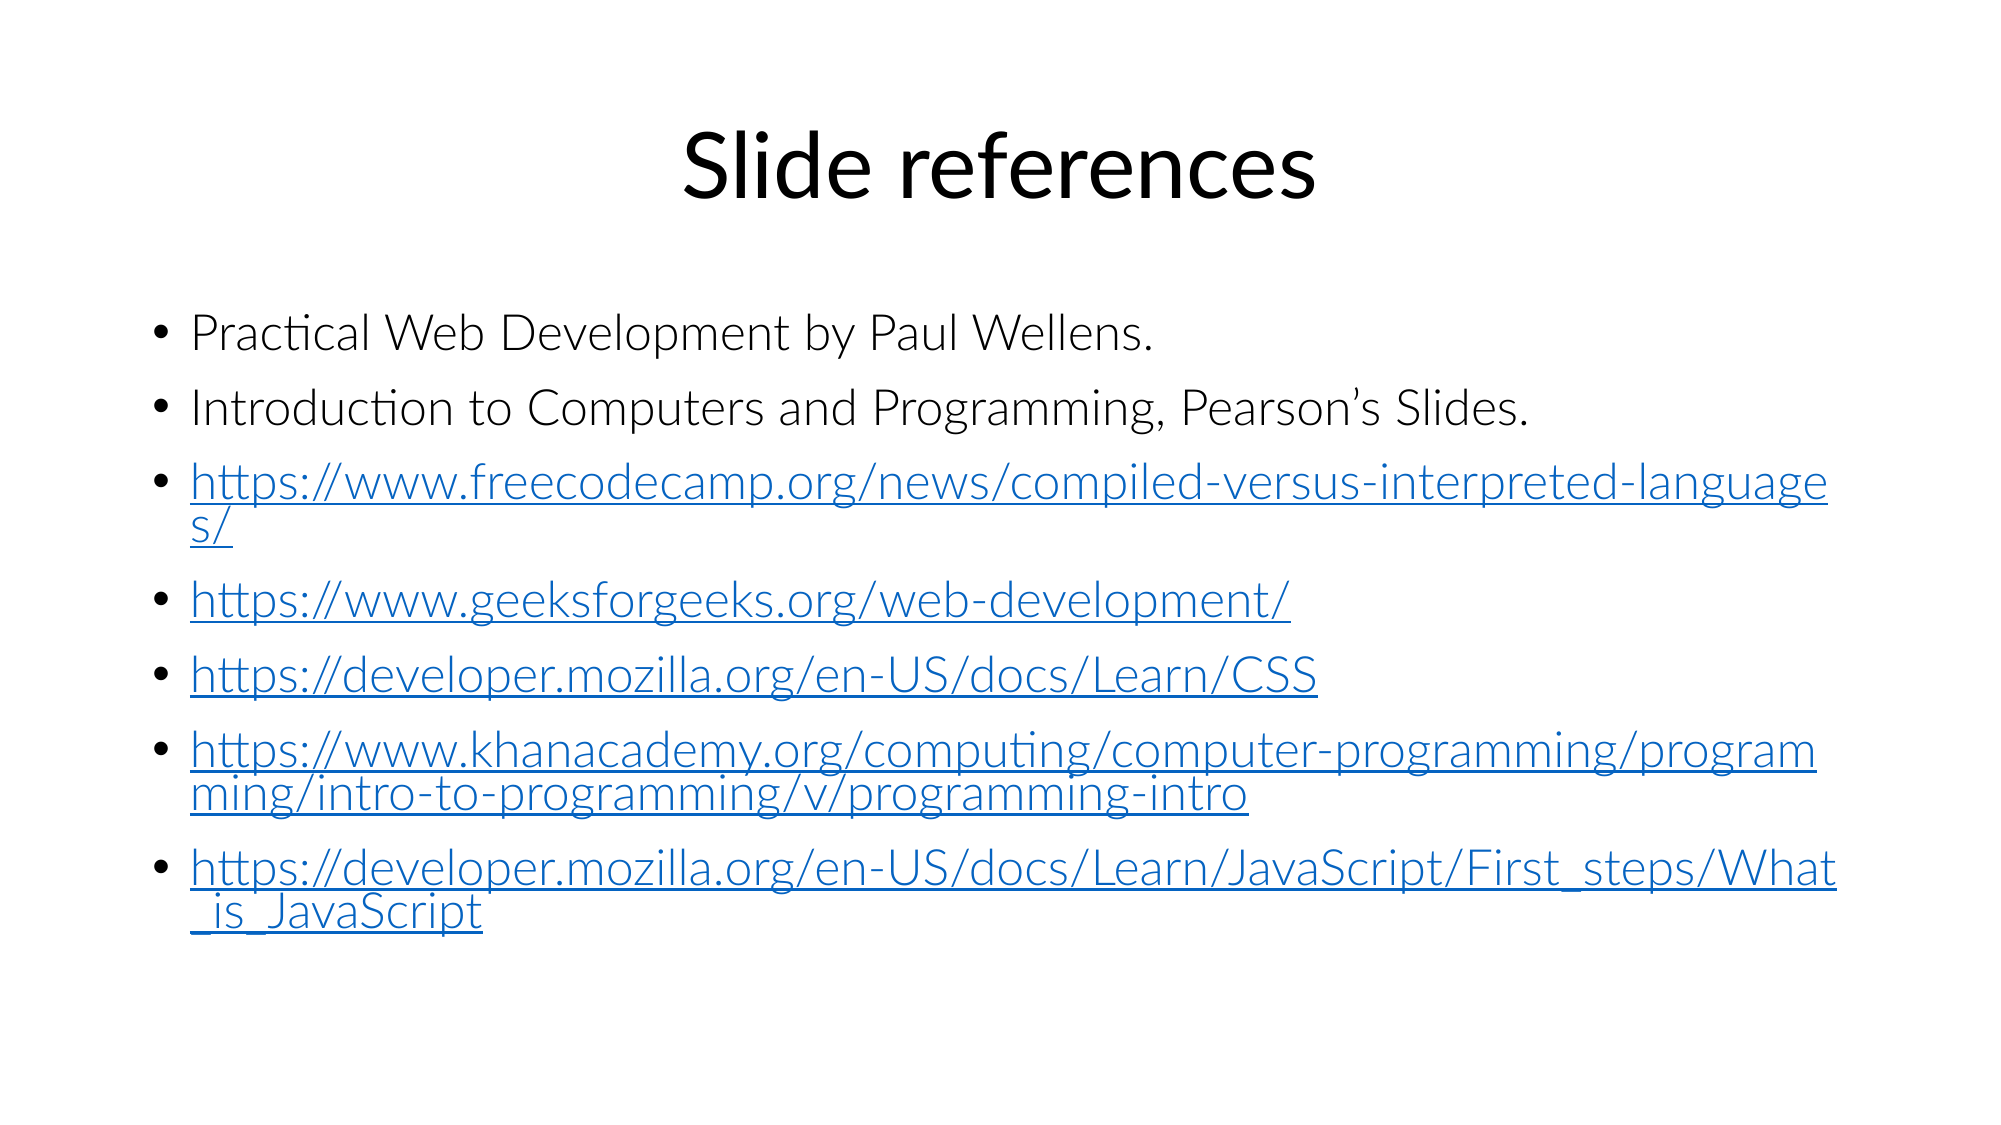

# Slide references
Practical Web Development by Paul Wellens.
Introduction to Computers and Programming, Pearson’s Slides.
https://www.freecodecamp.org/news/compiled-versus-interpreted-languages/
https://www.geeksforgeeks.org/web-development/
https://developer.mozilla.org/en-US/docs/Learn/CSS
https://www.khanacademy.org/computing/computer-programming/programming/intro-to-programming/v/programming-intro
https://developer.mozilla.org/en-US/docs/Learn/JavaScript/First_steps/What_is_JavaScript